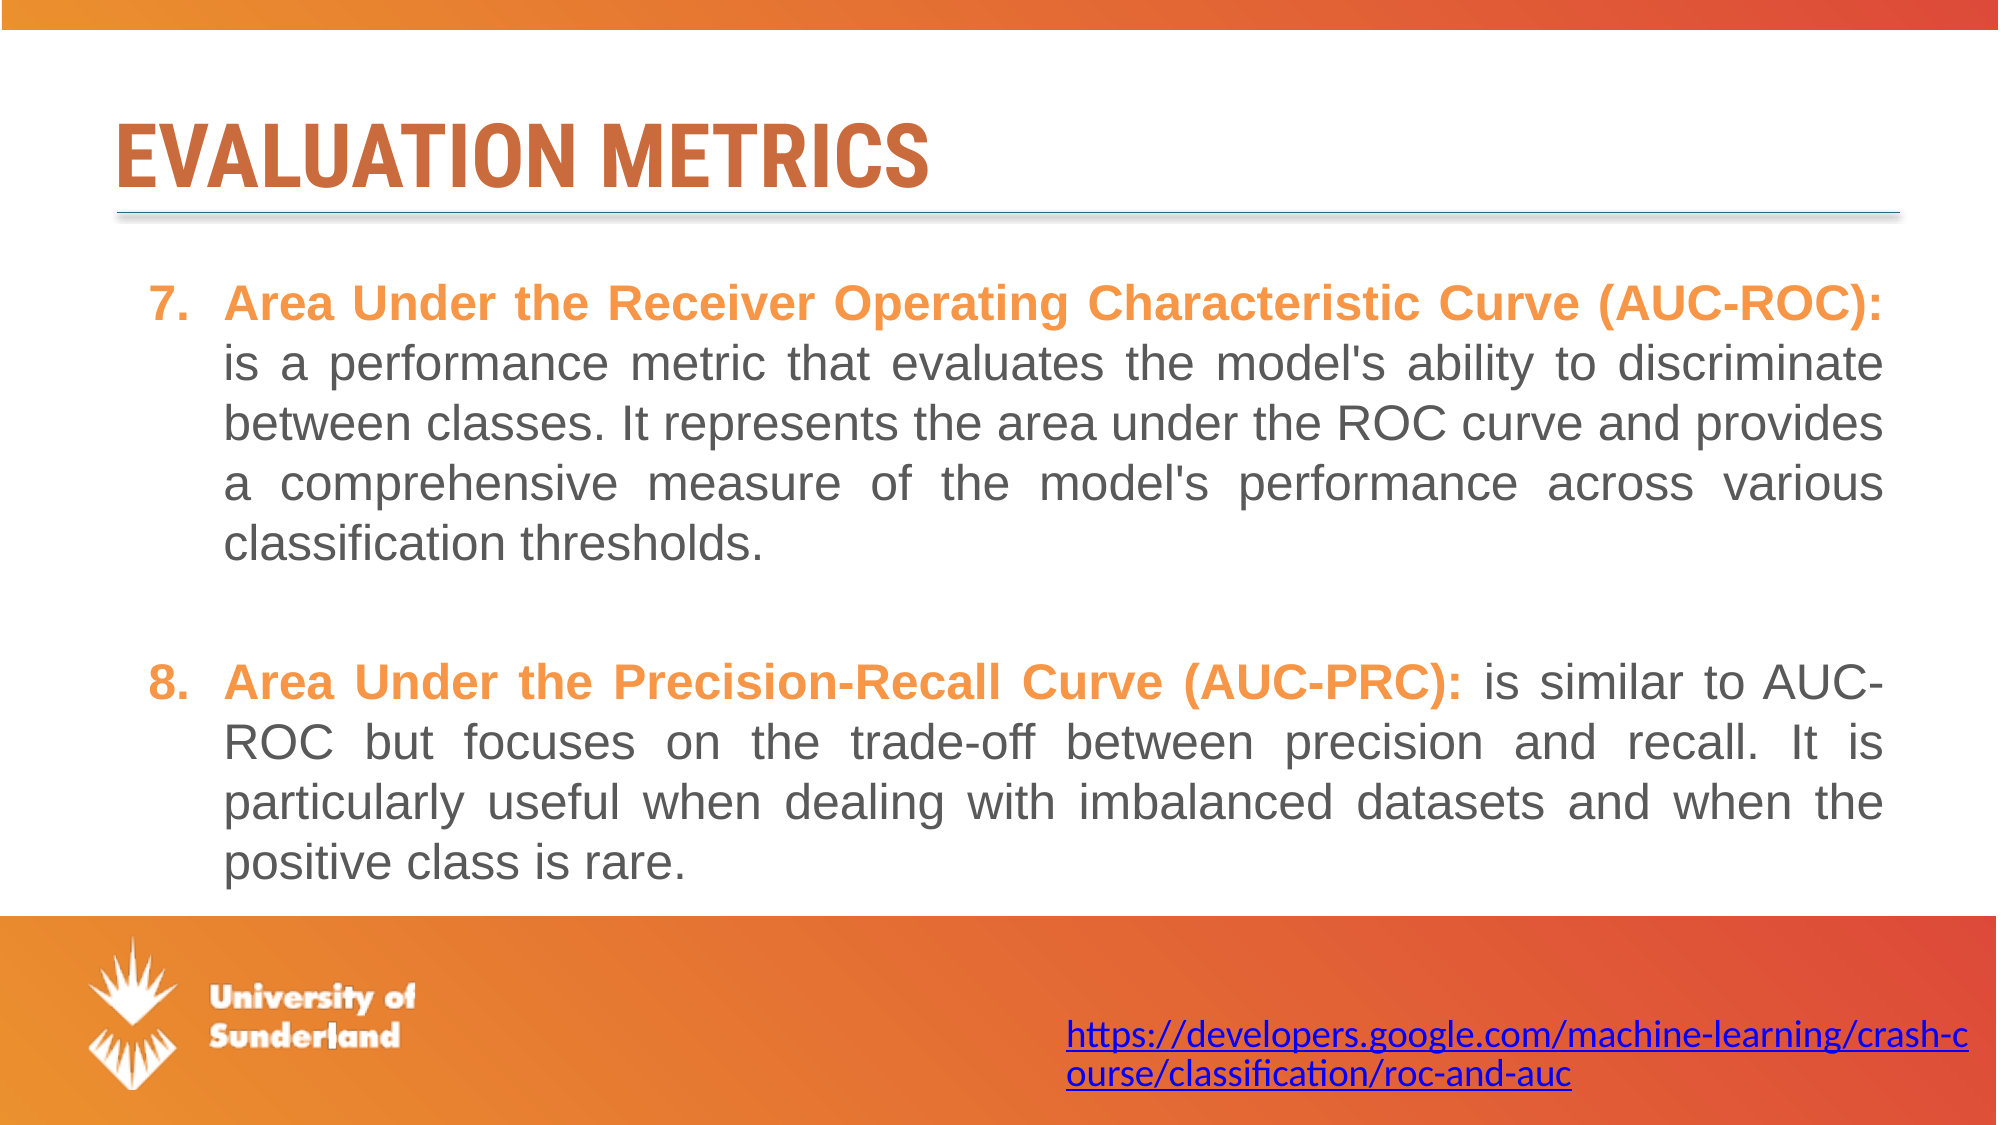

# Evaluation Metrics
Area Under the Receiver Operating Characteristic Curve (AUC-ROC): is a performance metric that evaluates the model's ability to discriminate between classes. It represents the area under the ROC curve and provides a comprehensive measure of the model's performance across various classification thresholds.

Area Under the Precision-Recall Curve (AUC-PRC): is similar to AUC-ROC but focuses on the trade-off between precision and recall. It is particularly useful when dealing with imbalanced datasets and when the positive class is rare.

https://developers.google.com/machine-learning/crash-course/classification/roc-and-auc